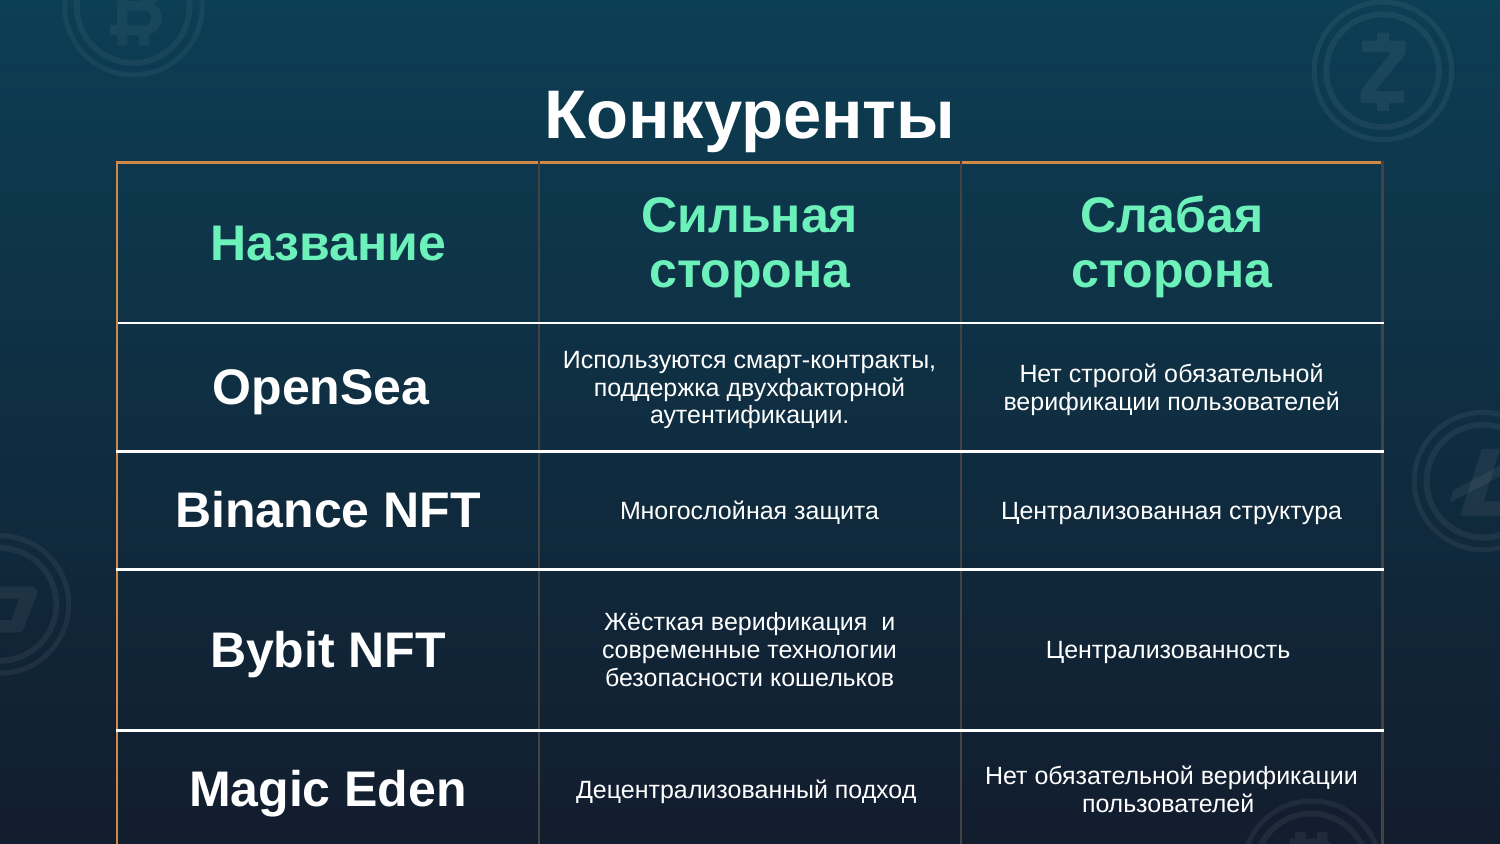

# Конкуренты
| Название | Сильная сторона | Слабая сторона |
| --- | --- | --- |
| OpenSea | Используются смарт-контракты, поддержка двухфакторной аутентификации. | Нет строгой обязательной верификации пользователей |
| Binance NFT | Многослойная защита | Централизованная структура |
| Bybit NFT | Жёсткая верификация и современные технологии безопасности кошельков | Централизованность |
| Magic Eden | Децентрализованный подход | Нет обязательной верификации пользователей |